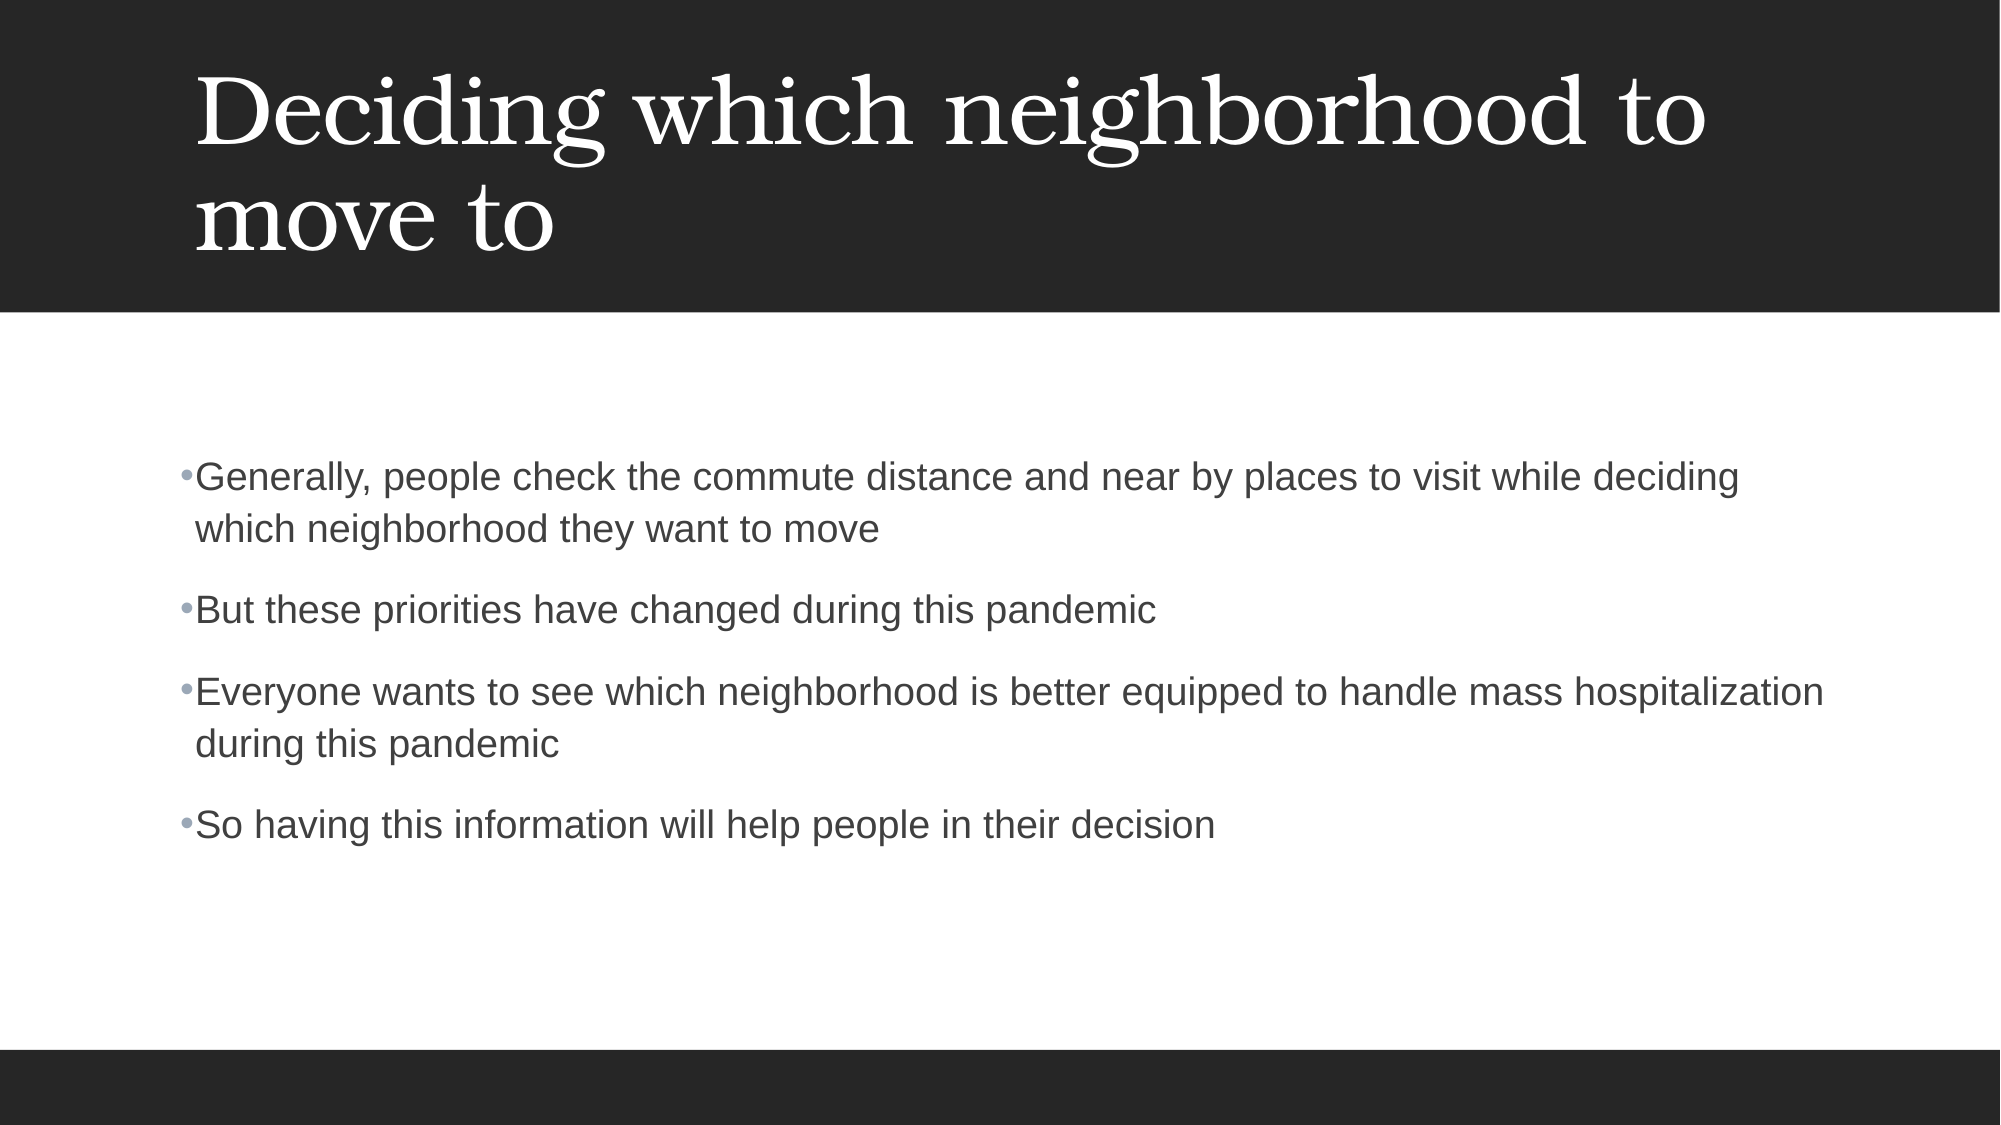

# Deciding which neighborhood to move to
Generally, people check the commute distance and near by places to visit while deciding which neighborhood they want to move
But these priorities have changed during this pandemic
Everyone wants to see which neighborhood is better equipped to handle mass hospitalization during this pandemic
So having this information will help people in their decision